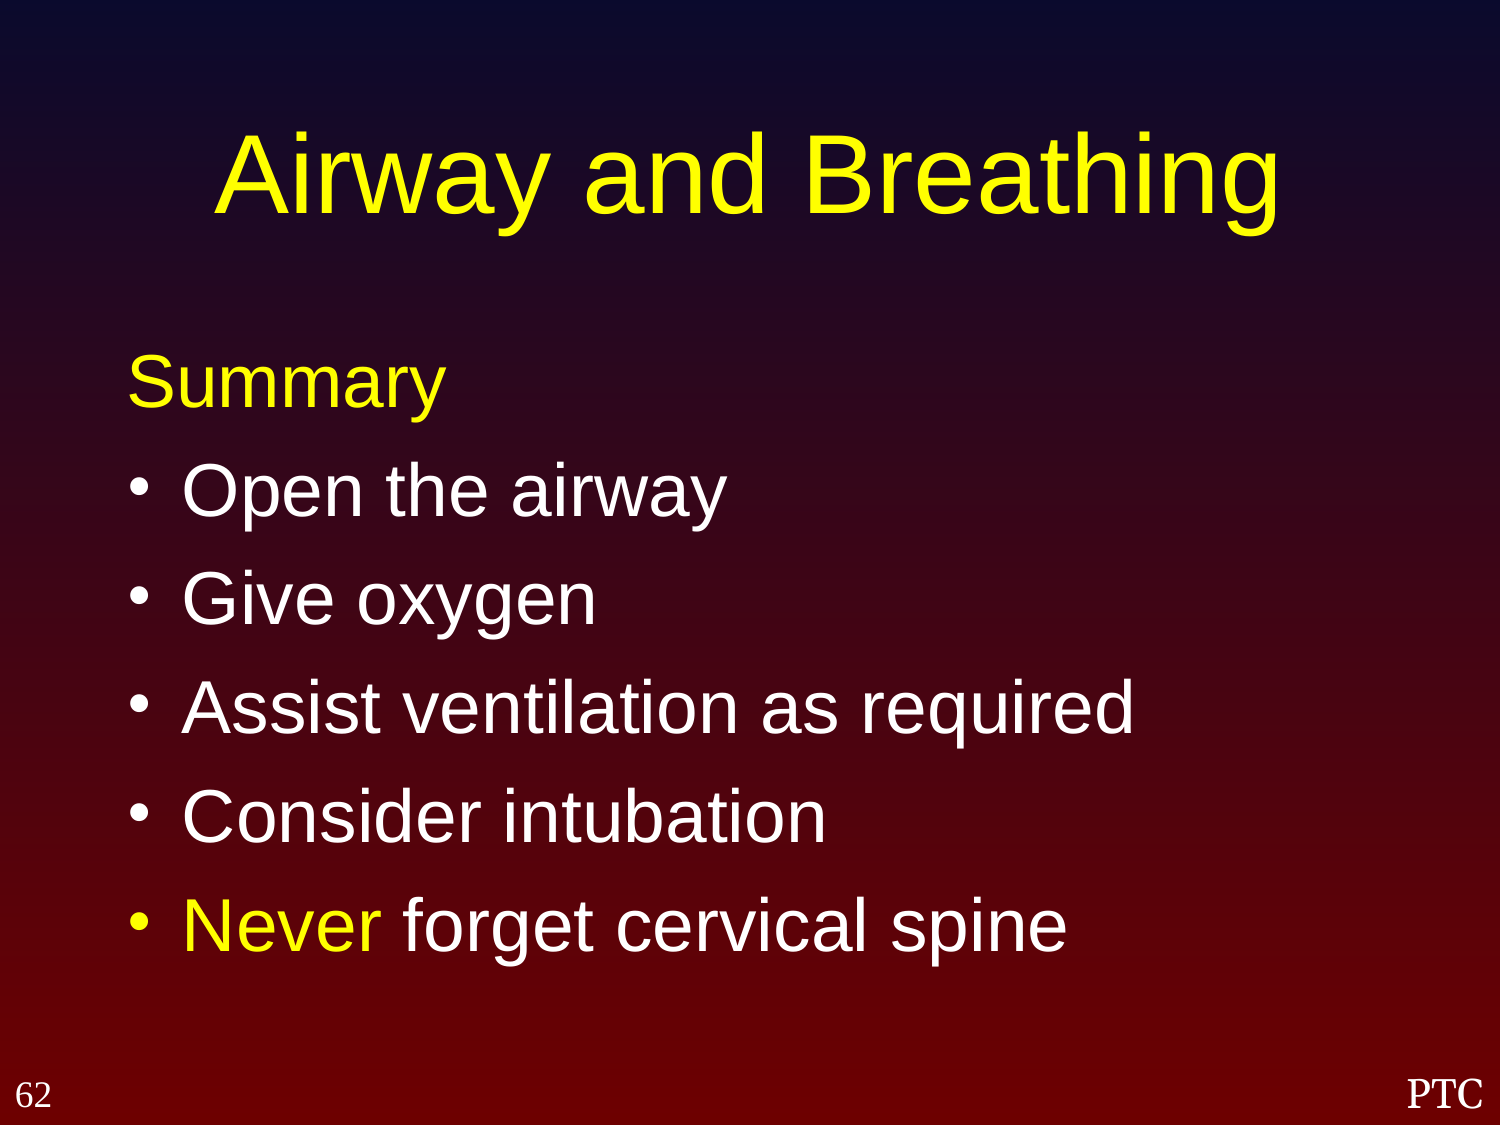

Airway and Breathing
Summary
Open the airway
Give oxygen
Assist ventilation as required
Consider intubation
Never forget cervical spine
62